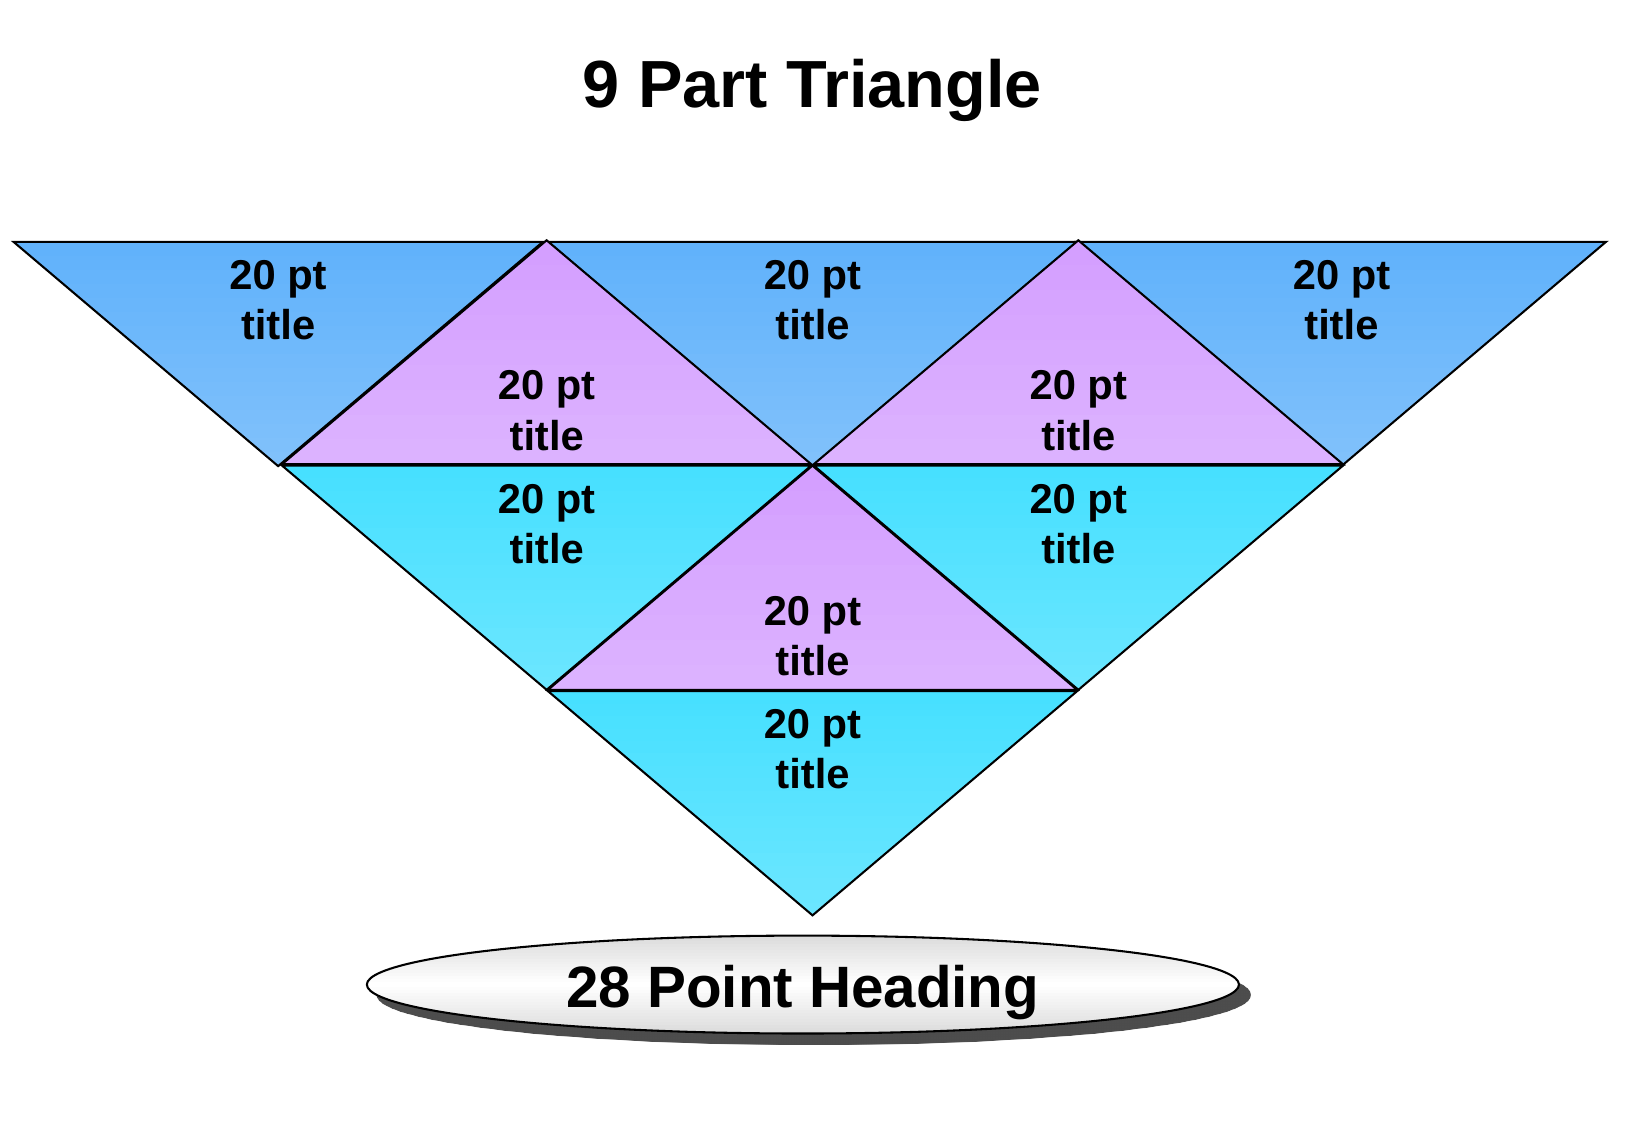

# 9 Part Triangle
20 pt
title
20 pt
title
20 pt
title
20 pt
title
20 pt
title
20 pt
title
20 pt
title
20 pt
title
20 pt
title
28 Point Heading